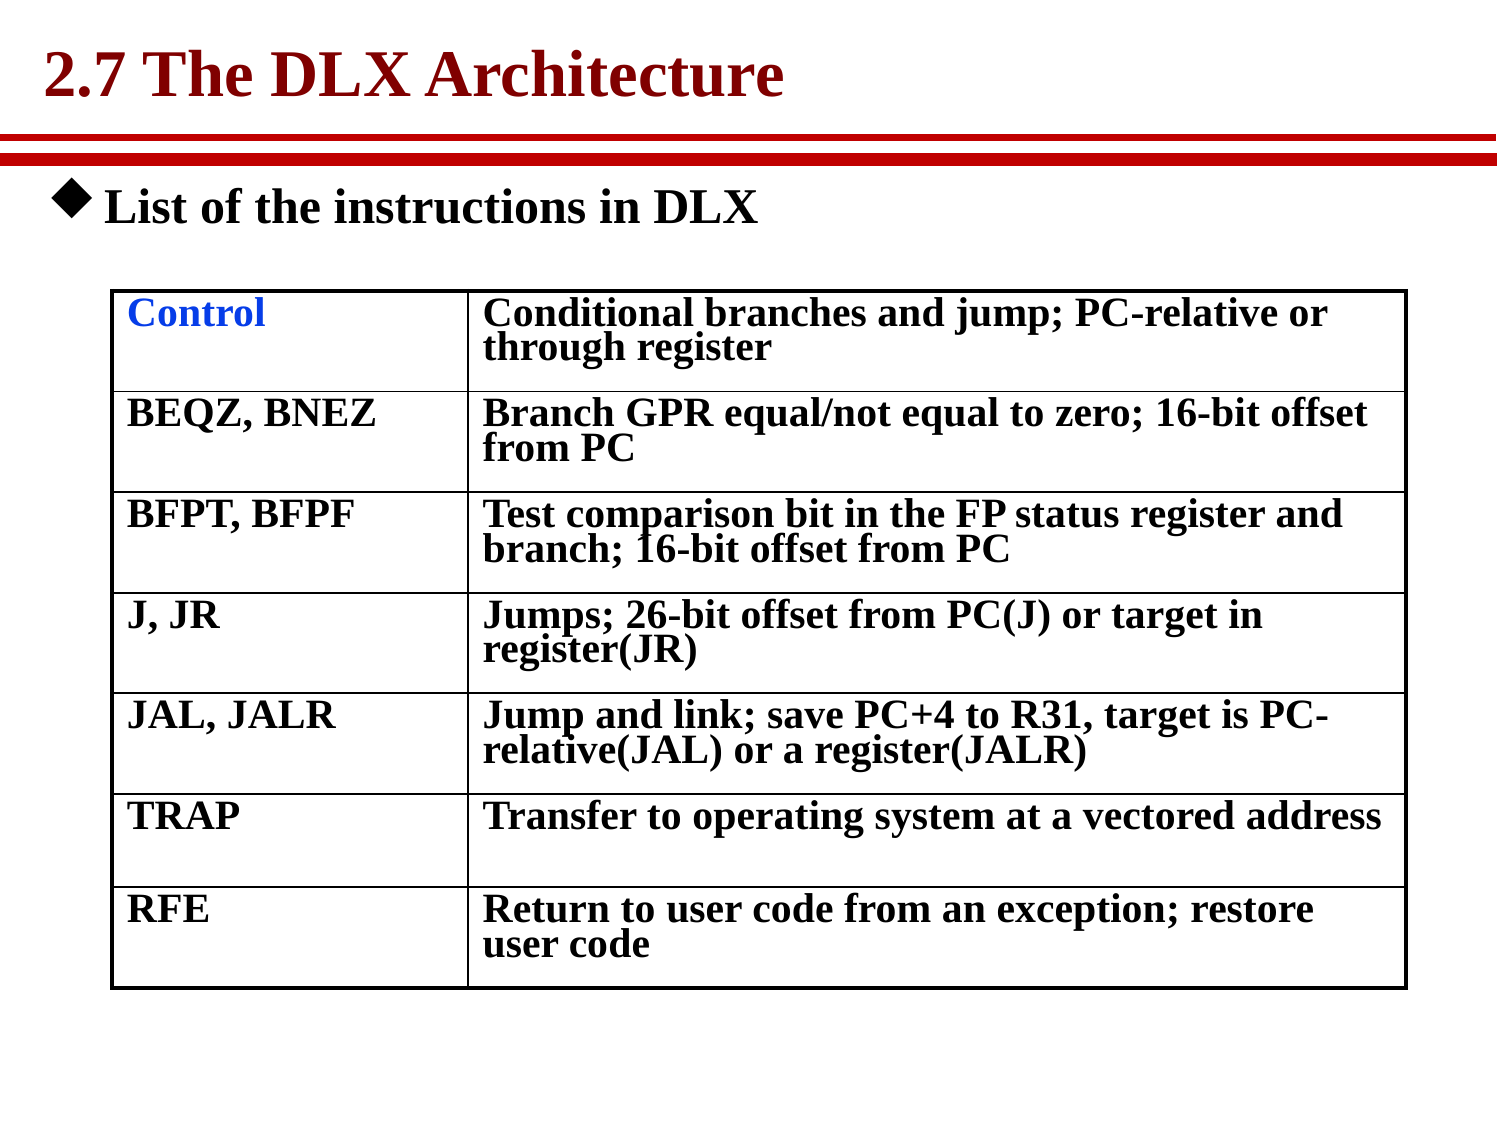

# 2.7 The DLX Architecture
List of the instructions in DLX
| Control | Conditional branches and jump; PC-relative or through register |
| --- | --- |
| BEQZ, BNEZ | Branch GPR equal/not equal to zero; 16-bit offset from PC |
| BFPT, BFPF | Test comparison bit in the FP status register and branch; 16-bit offset from PC |
| J, JR | Jumps; 26-bit offset from PC(J) or target in register(JR) |
| JAL, JALR | Jump and link; save PC+4 to R31, target is PC-relative(JAL) or a register(JALR) |
| TRAP | Transfer to operating system at a vectored address |
| RFE | Return to user code from an exception; restore user code |